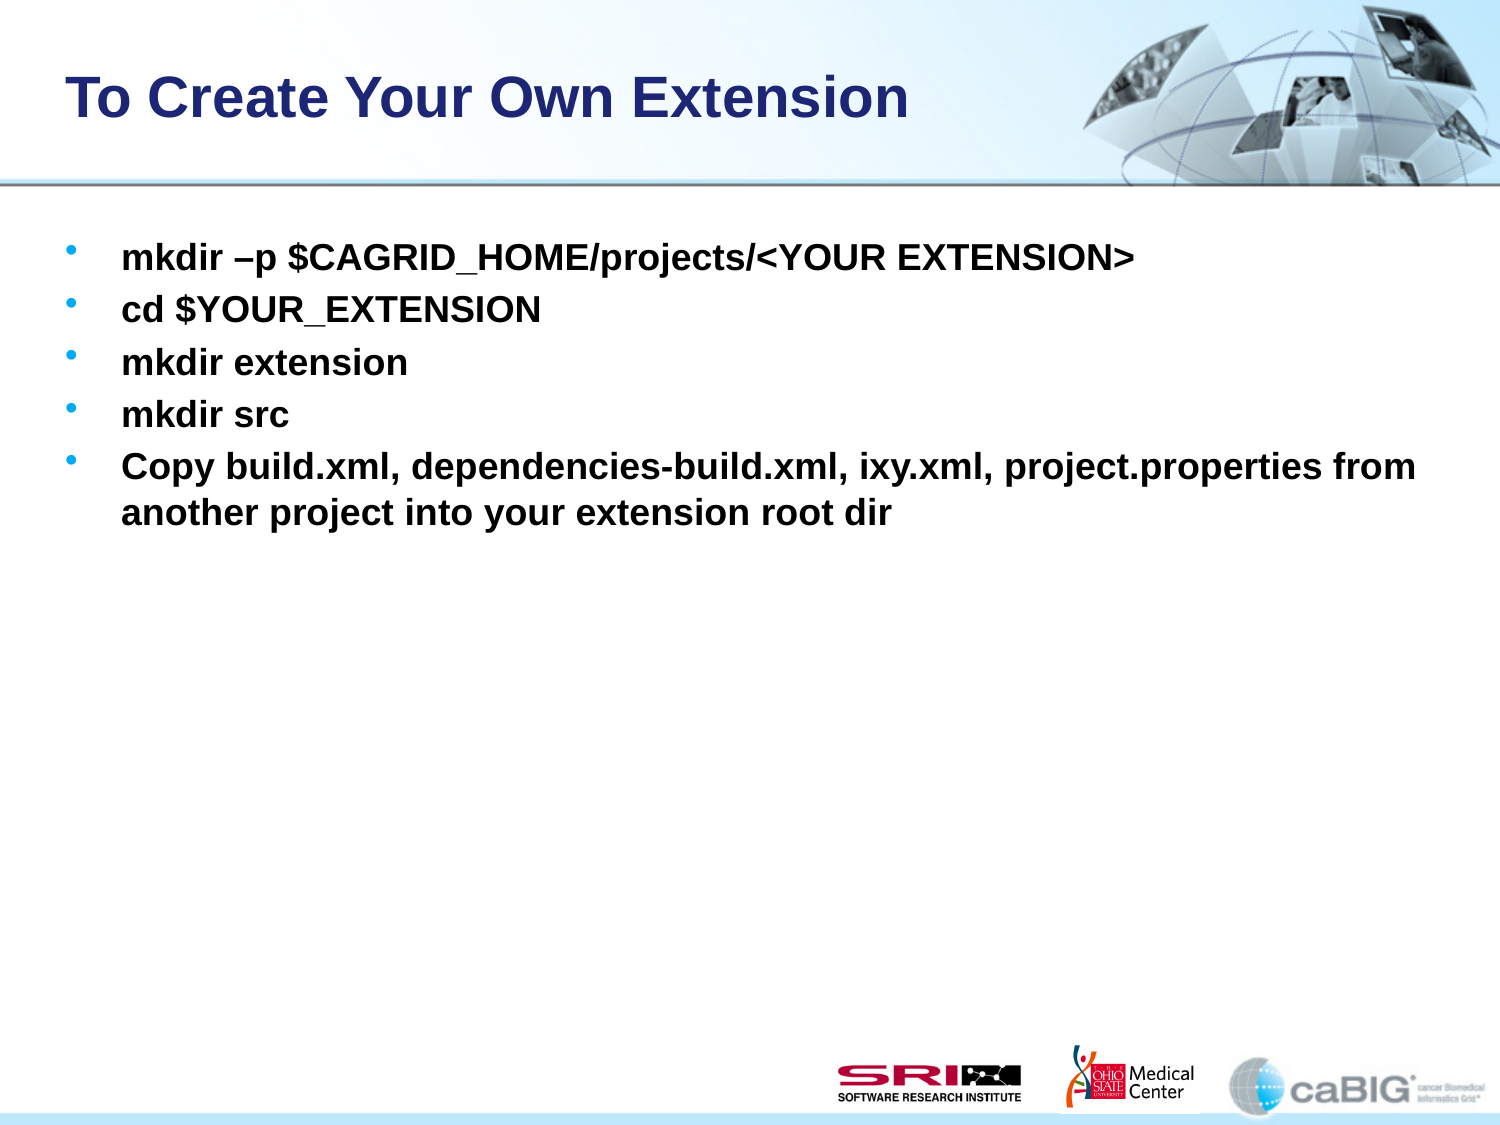

# To Create Your Own Extension
mkdir –p $CAGRID_HOME/projects/<YOUR EXTENSION>
cd $YOUR_EXTENSION
mkdir extension
mkdir src
Copy build.xml, dependencies-build.xml, ixy.xml, project.properties from another project into your extension root dir